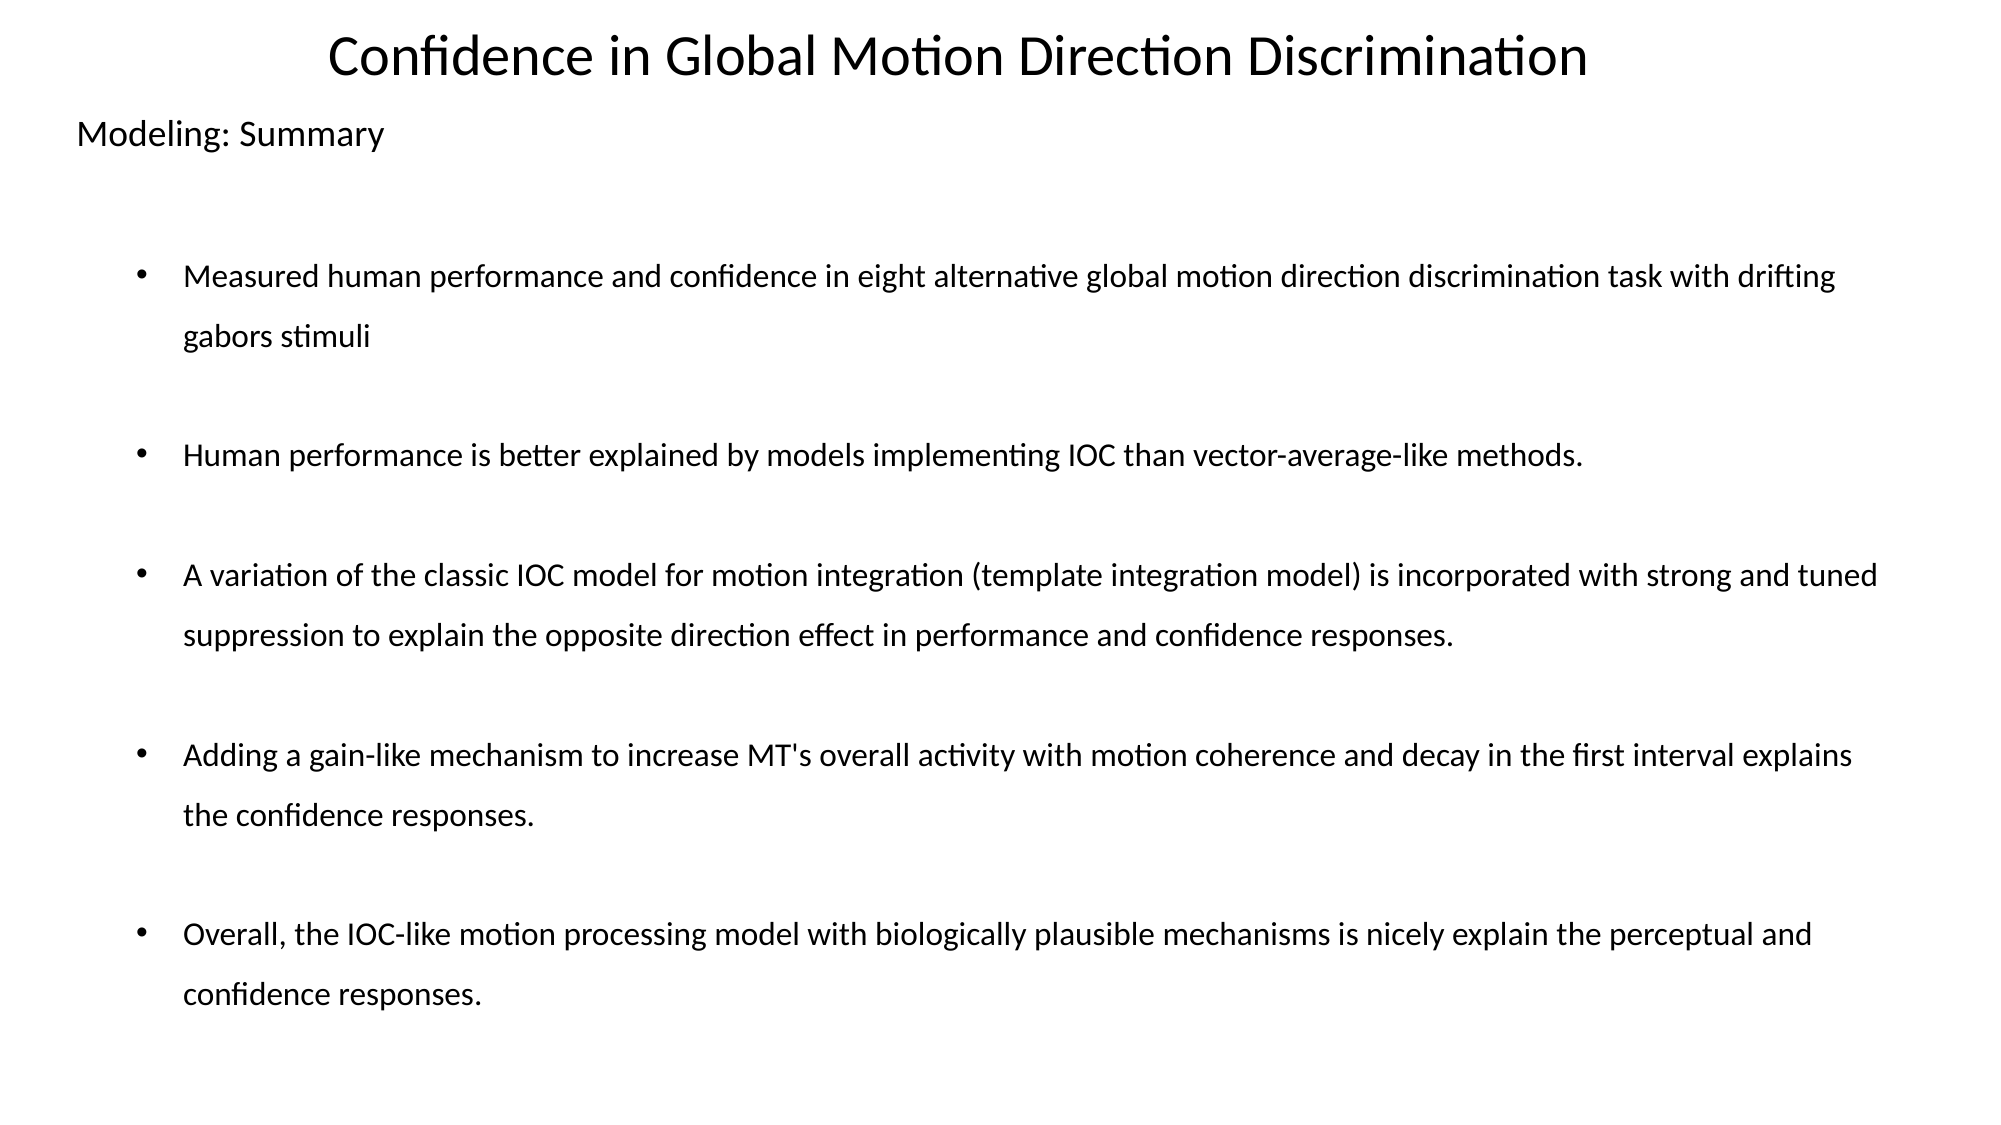

Confidence in Global Motion Direction Discrimination
Modeling: Summary
Measured human performance and confidence in eight alternative global motion direction discrimination task with drifting gabors stimuli

Human performance is better explained by models implementing IOC than vector-average-like methods.

A variation of the classic IOC model for motion integration (template integration model) is incorporated with strong and tuned suppression to explain the opposite direction effect in performance and confidence responses.

Adding a gain-like mechanism to increase MT's overall activity with motion coherence and decay in the first interval explains the confidence responses.

Overall, the IOC-like motion processing model with biologically plausible mechanisms is nicely explain the perceptual and confidence responses.